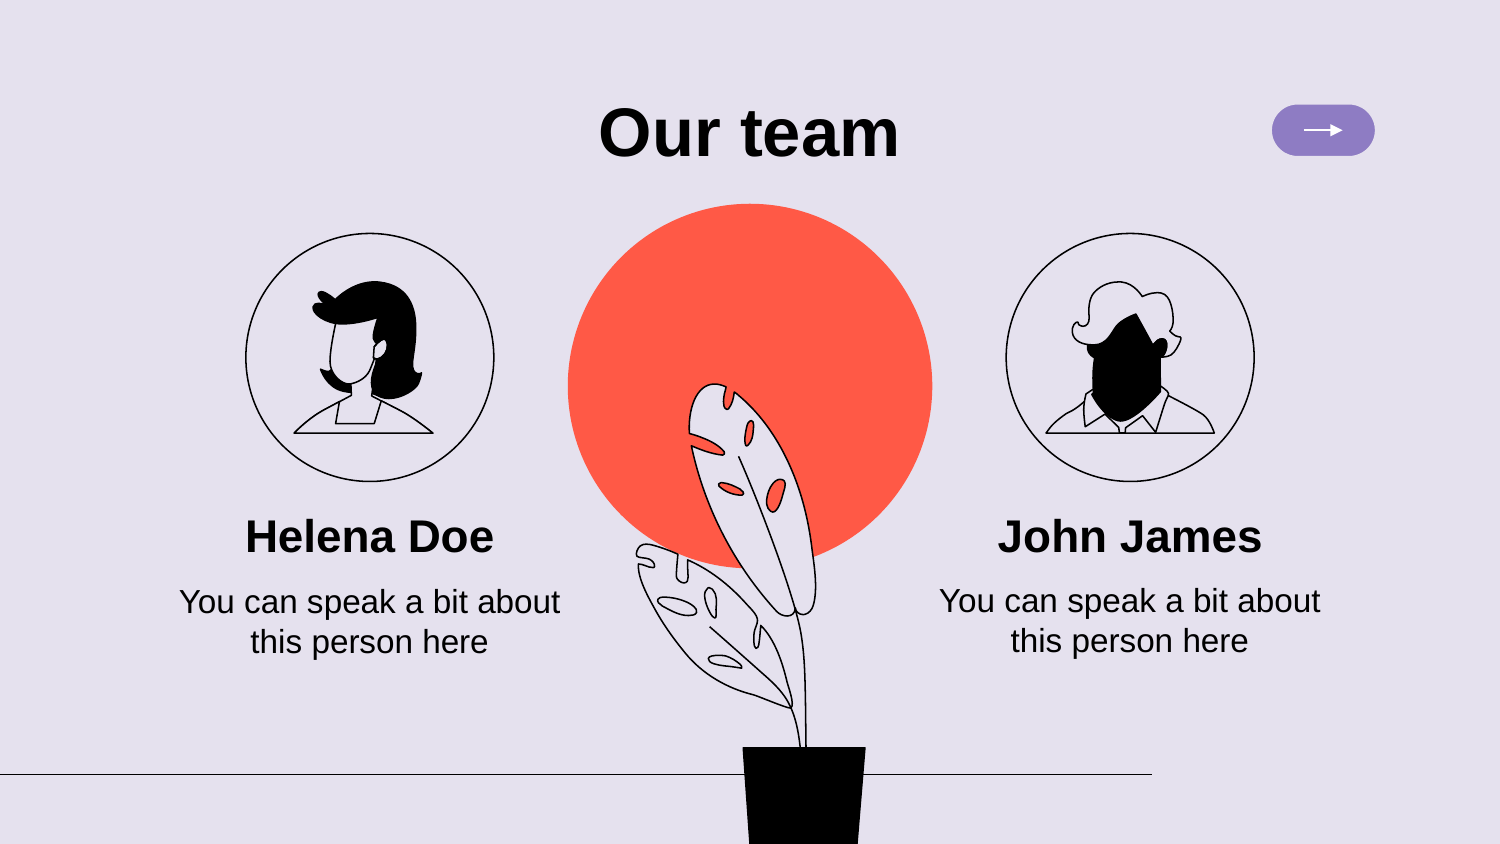

# Our team

Helena Doe
John James
You can speak a bit about this person here
You can speak a bit about this person here